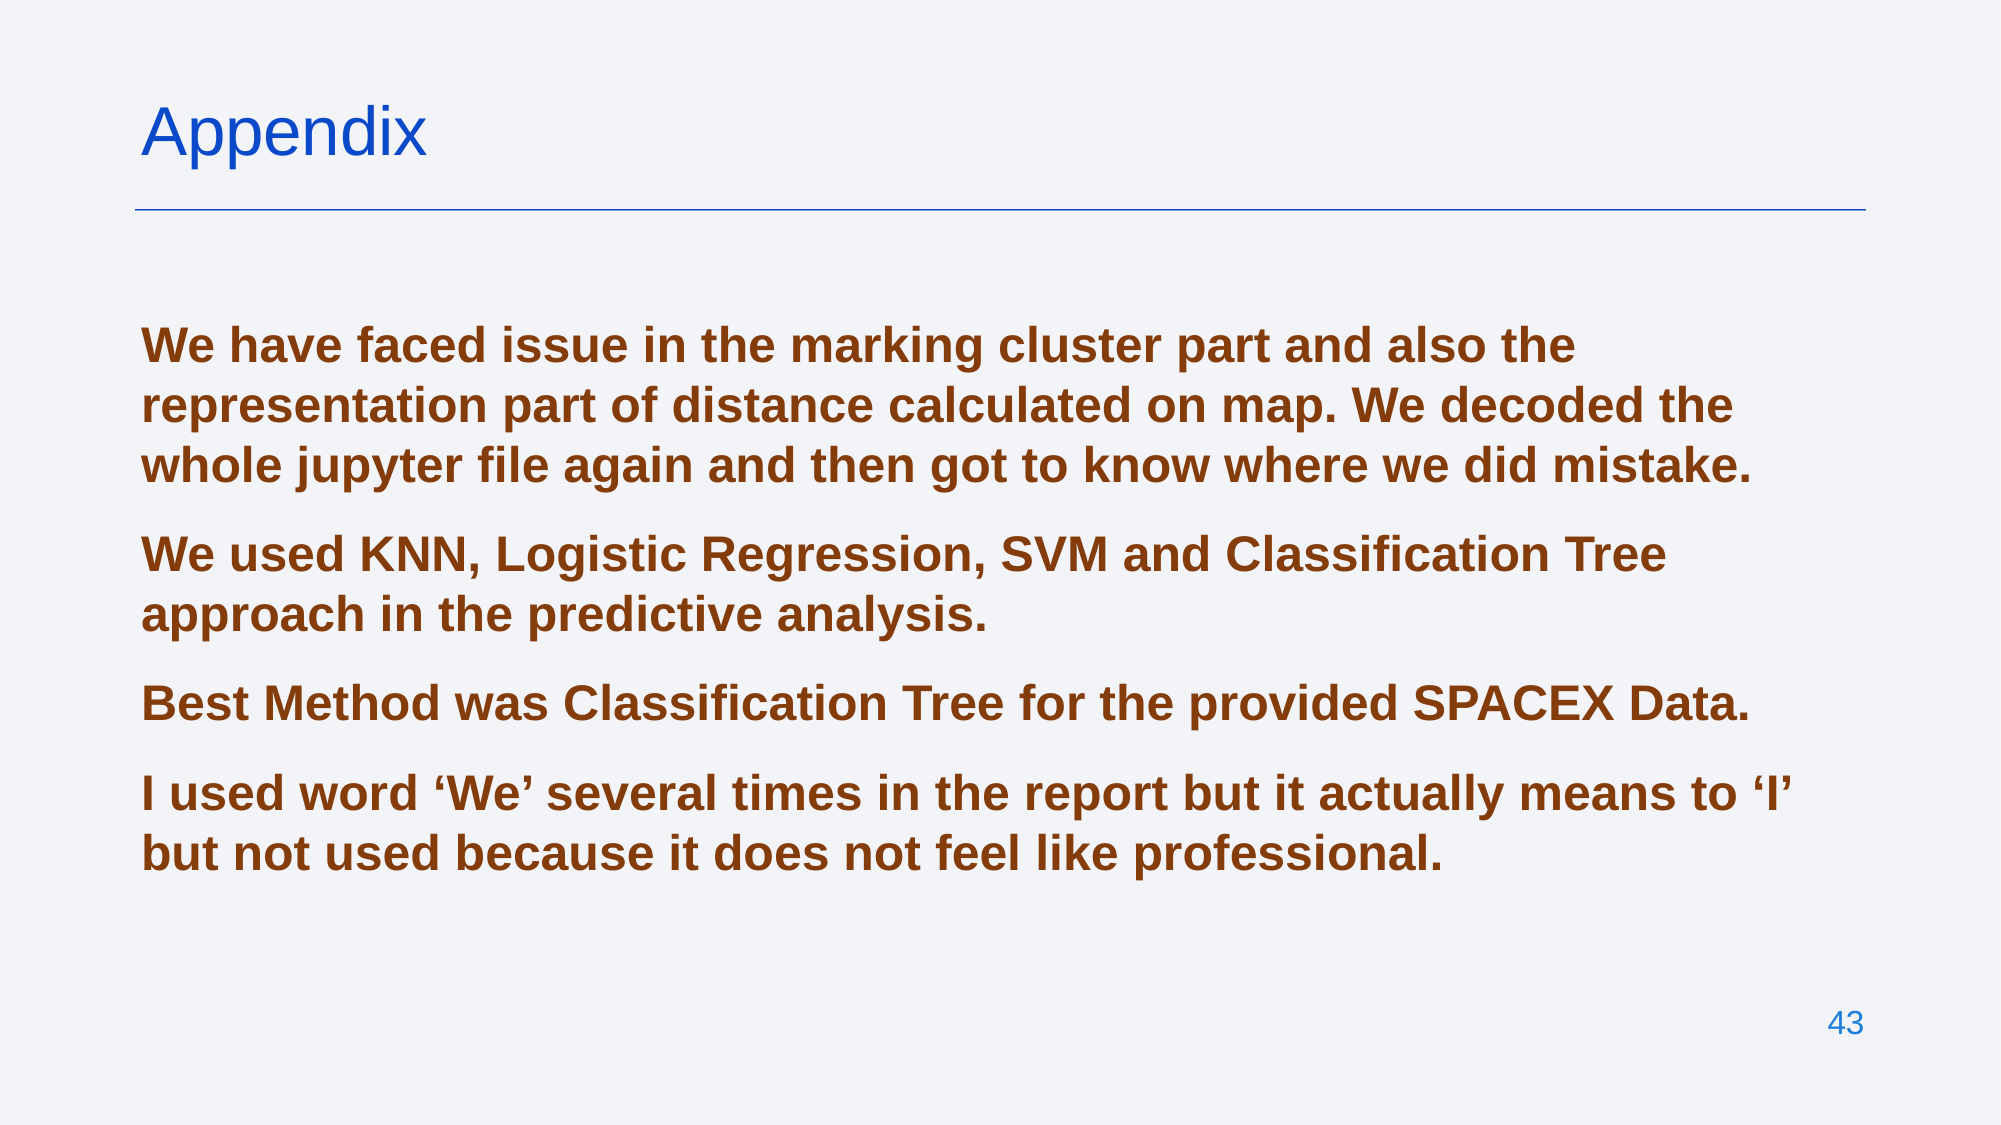

Appendix
We have faced issue in the marking cluster part and also the representation part of distance calculated on map. We decoded the whole jupyter file again and then got to know where we did mistake.
We used KNN, Logistic Regression, SVM and Classification Tree approach in the predictive analysis.
Best Method was Classification Tree for the provided SPACEX Data.
I used word ‘We’ several times in the report but it actually means to ‘I’ but not used because it does not feel like professional.
43